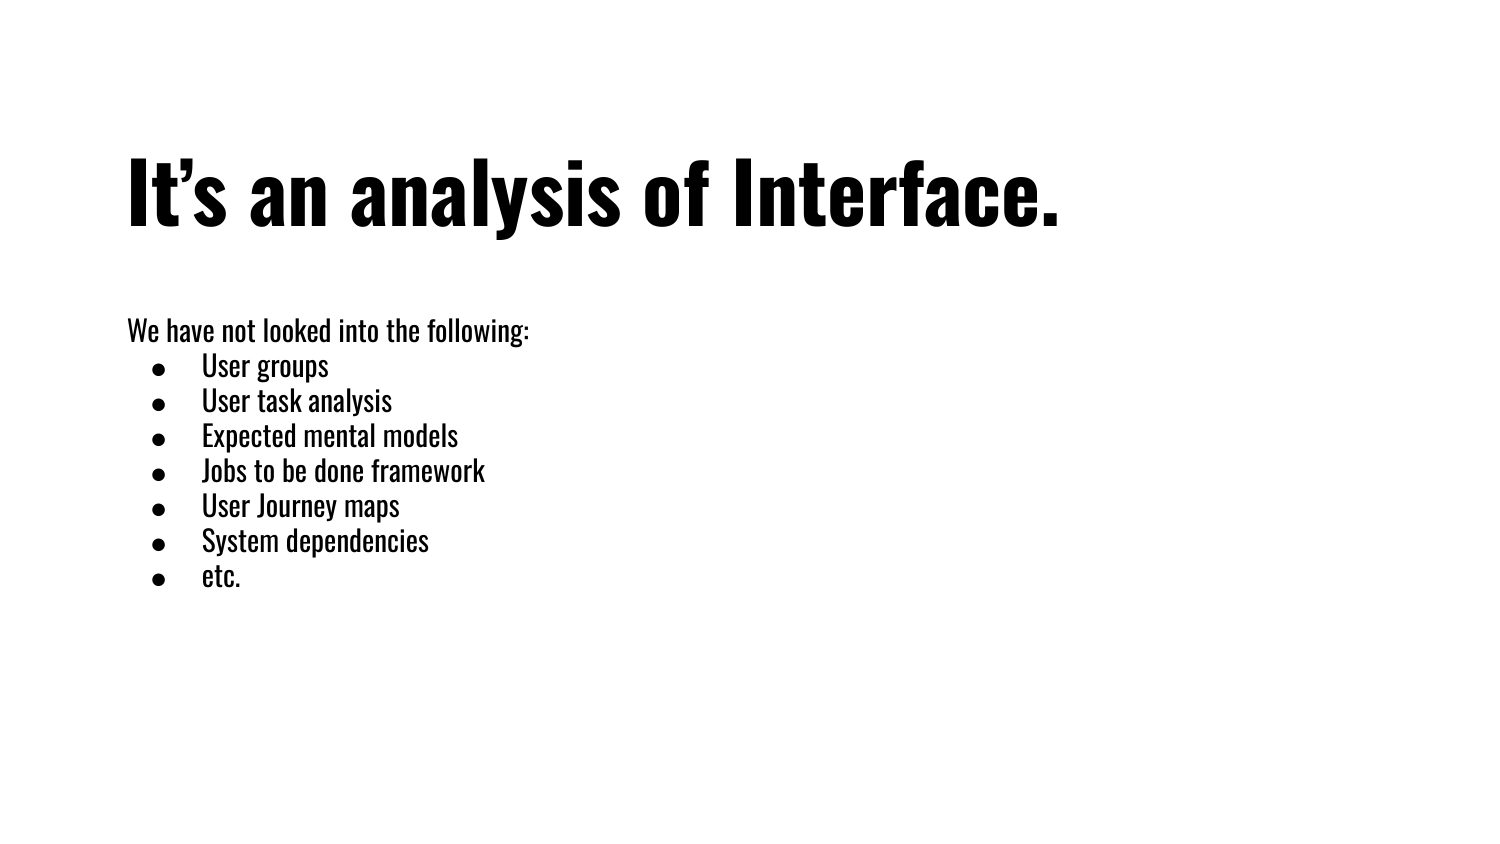

It’s an analysis of Interface.

We have not looked into the following:
User groups
User task analysis
Expected mental models
Jobs to be done framework
User Journey maps
System dependencies
etc.